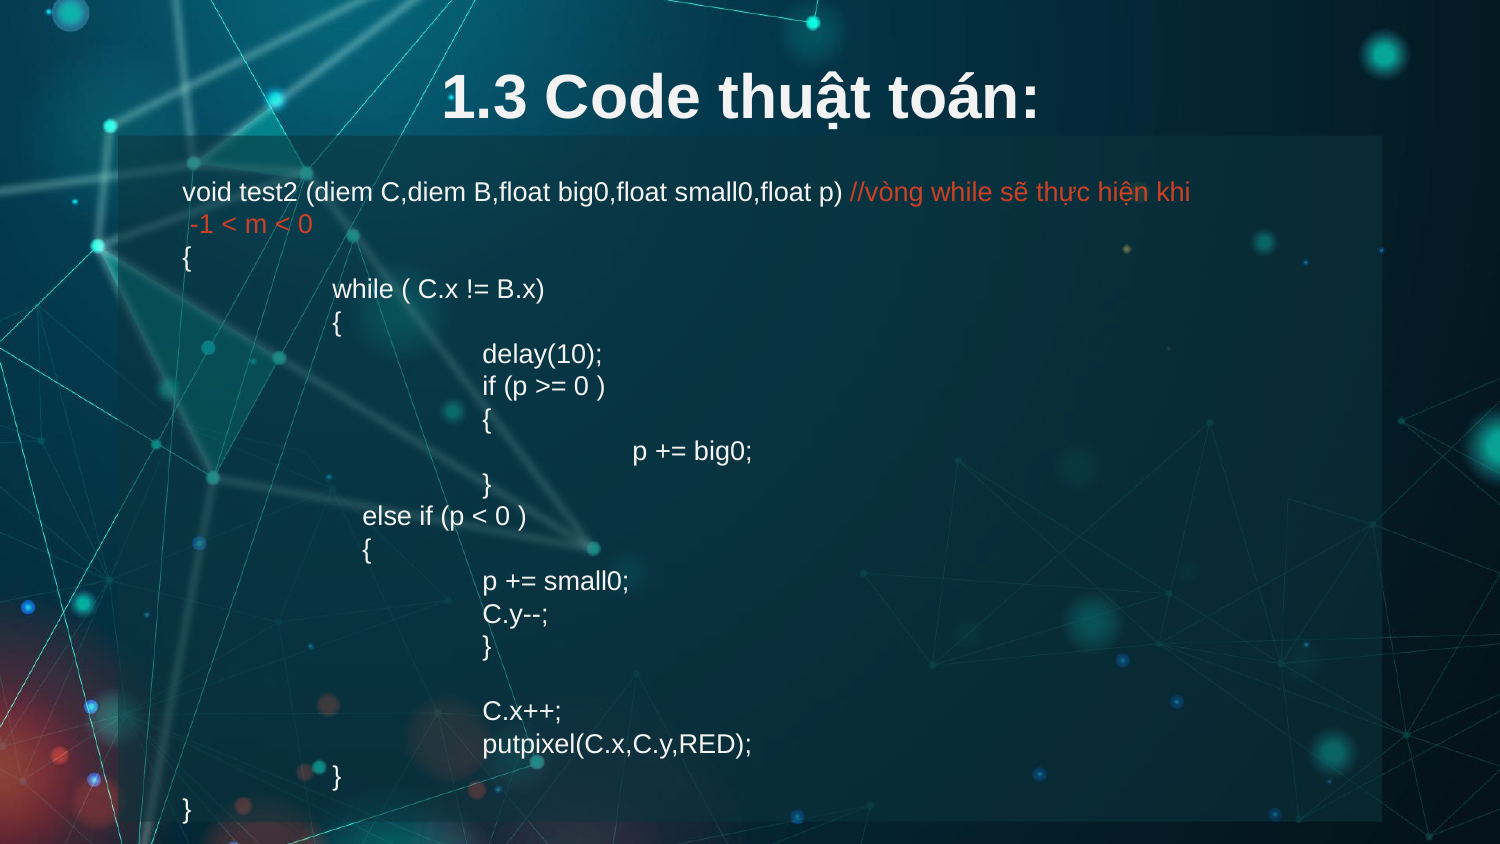

# 1.3 Code thuật toán:
void test2 (diem C,diem B,float big0,float small0,float p) //vòng while sẽ thực hiện khi
 -1 < m < 0
{
	while ( C.x != B.x)
	{
		delay(10);
		if (p >= 0 )
		{
			p += big0;
		}
	    else if (p < 0 )
	    {
	    	p += small0;
	    	C.y--;
		}

		C.x++;
		putpixel(C.x,C.y,RED);
	}
}